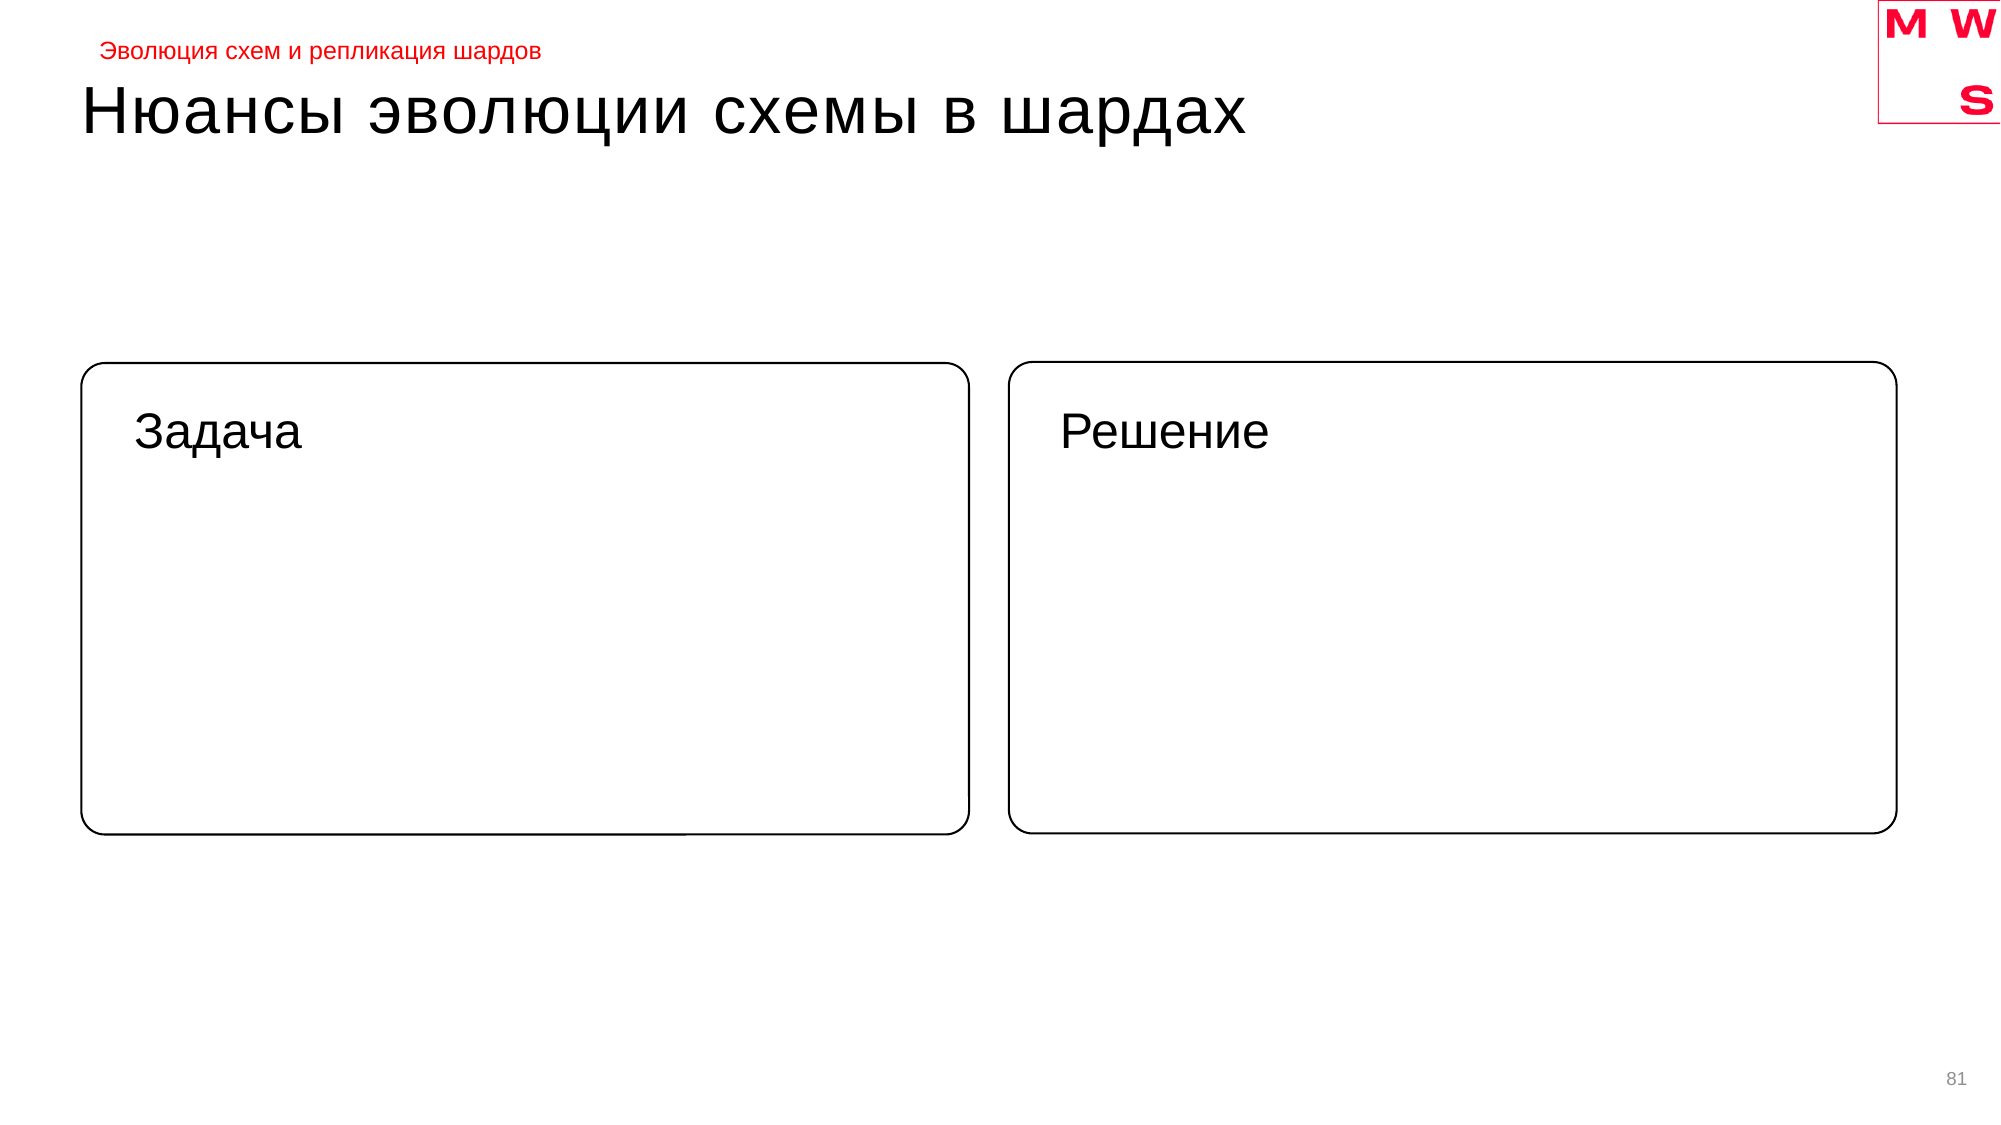

Эволюция схем и репликация шардов
# Нюансы эволюции схемы в шардах

Задача
Решение

81